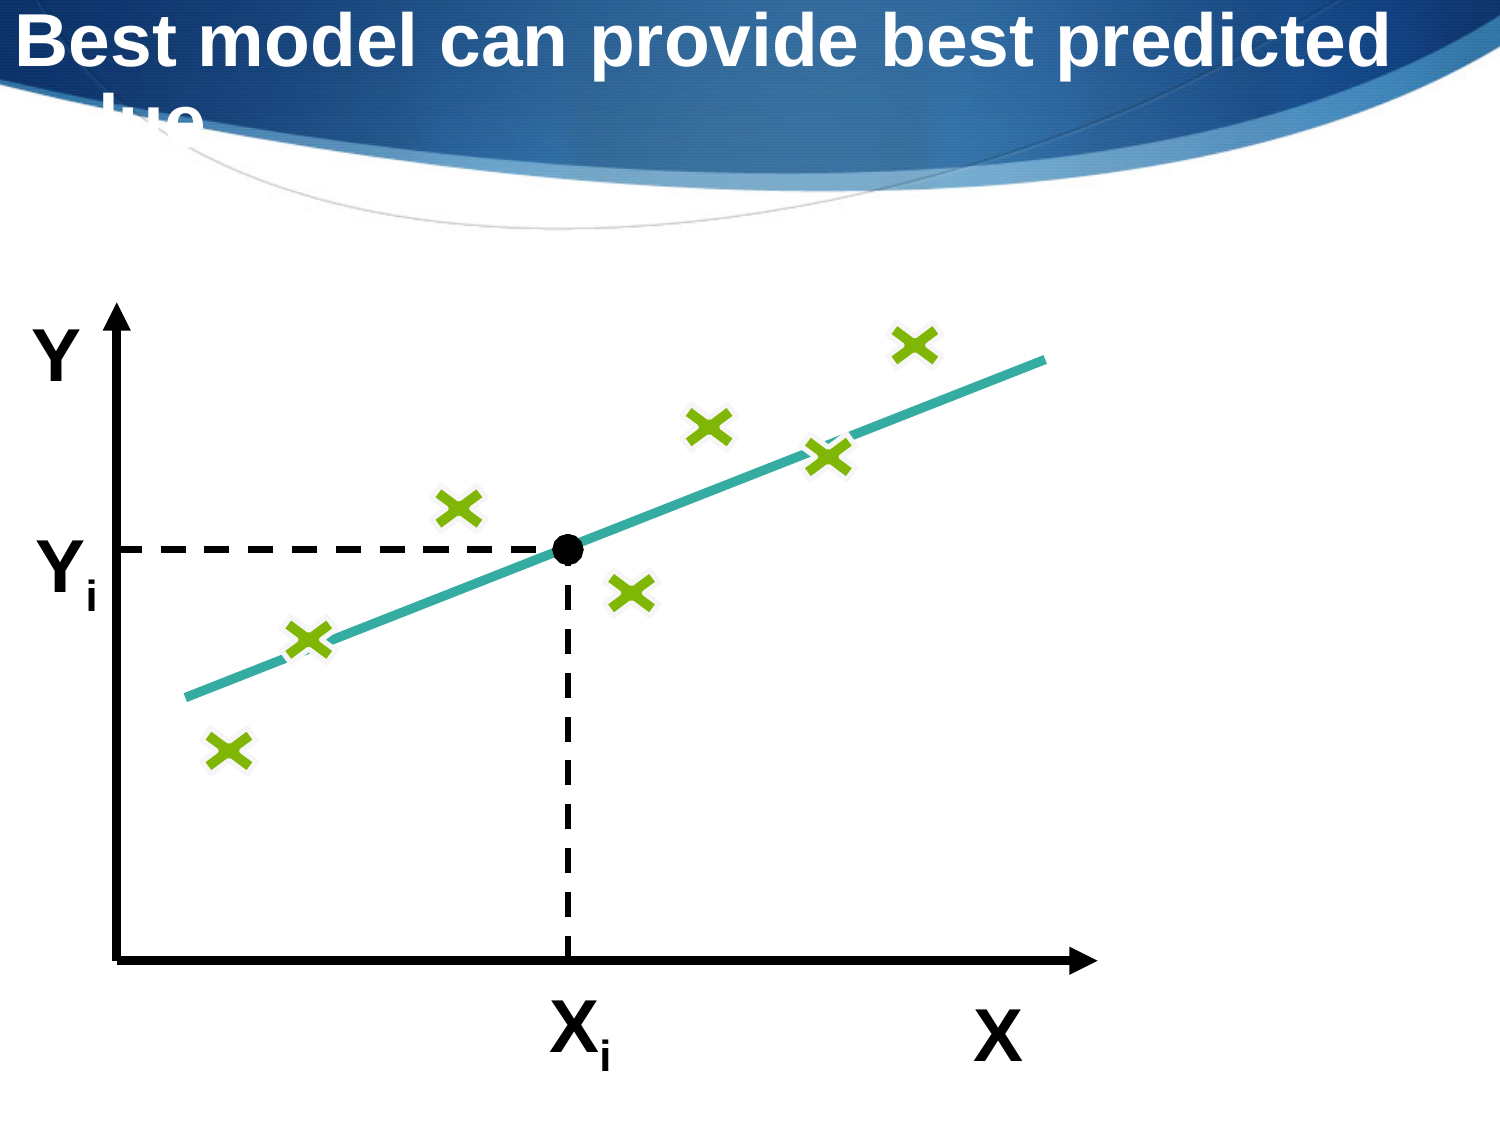

Best model can provide best predicted value
Y

Yi

Xi

X